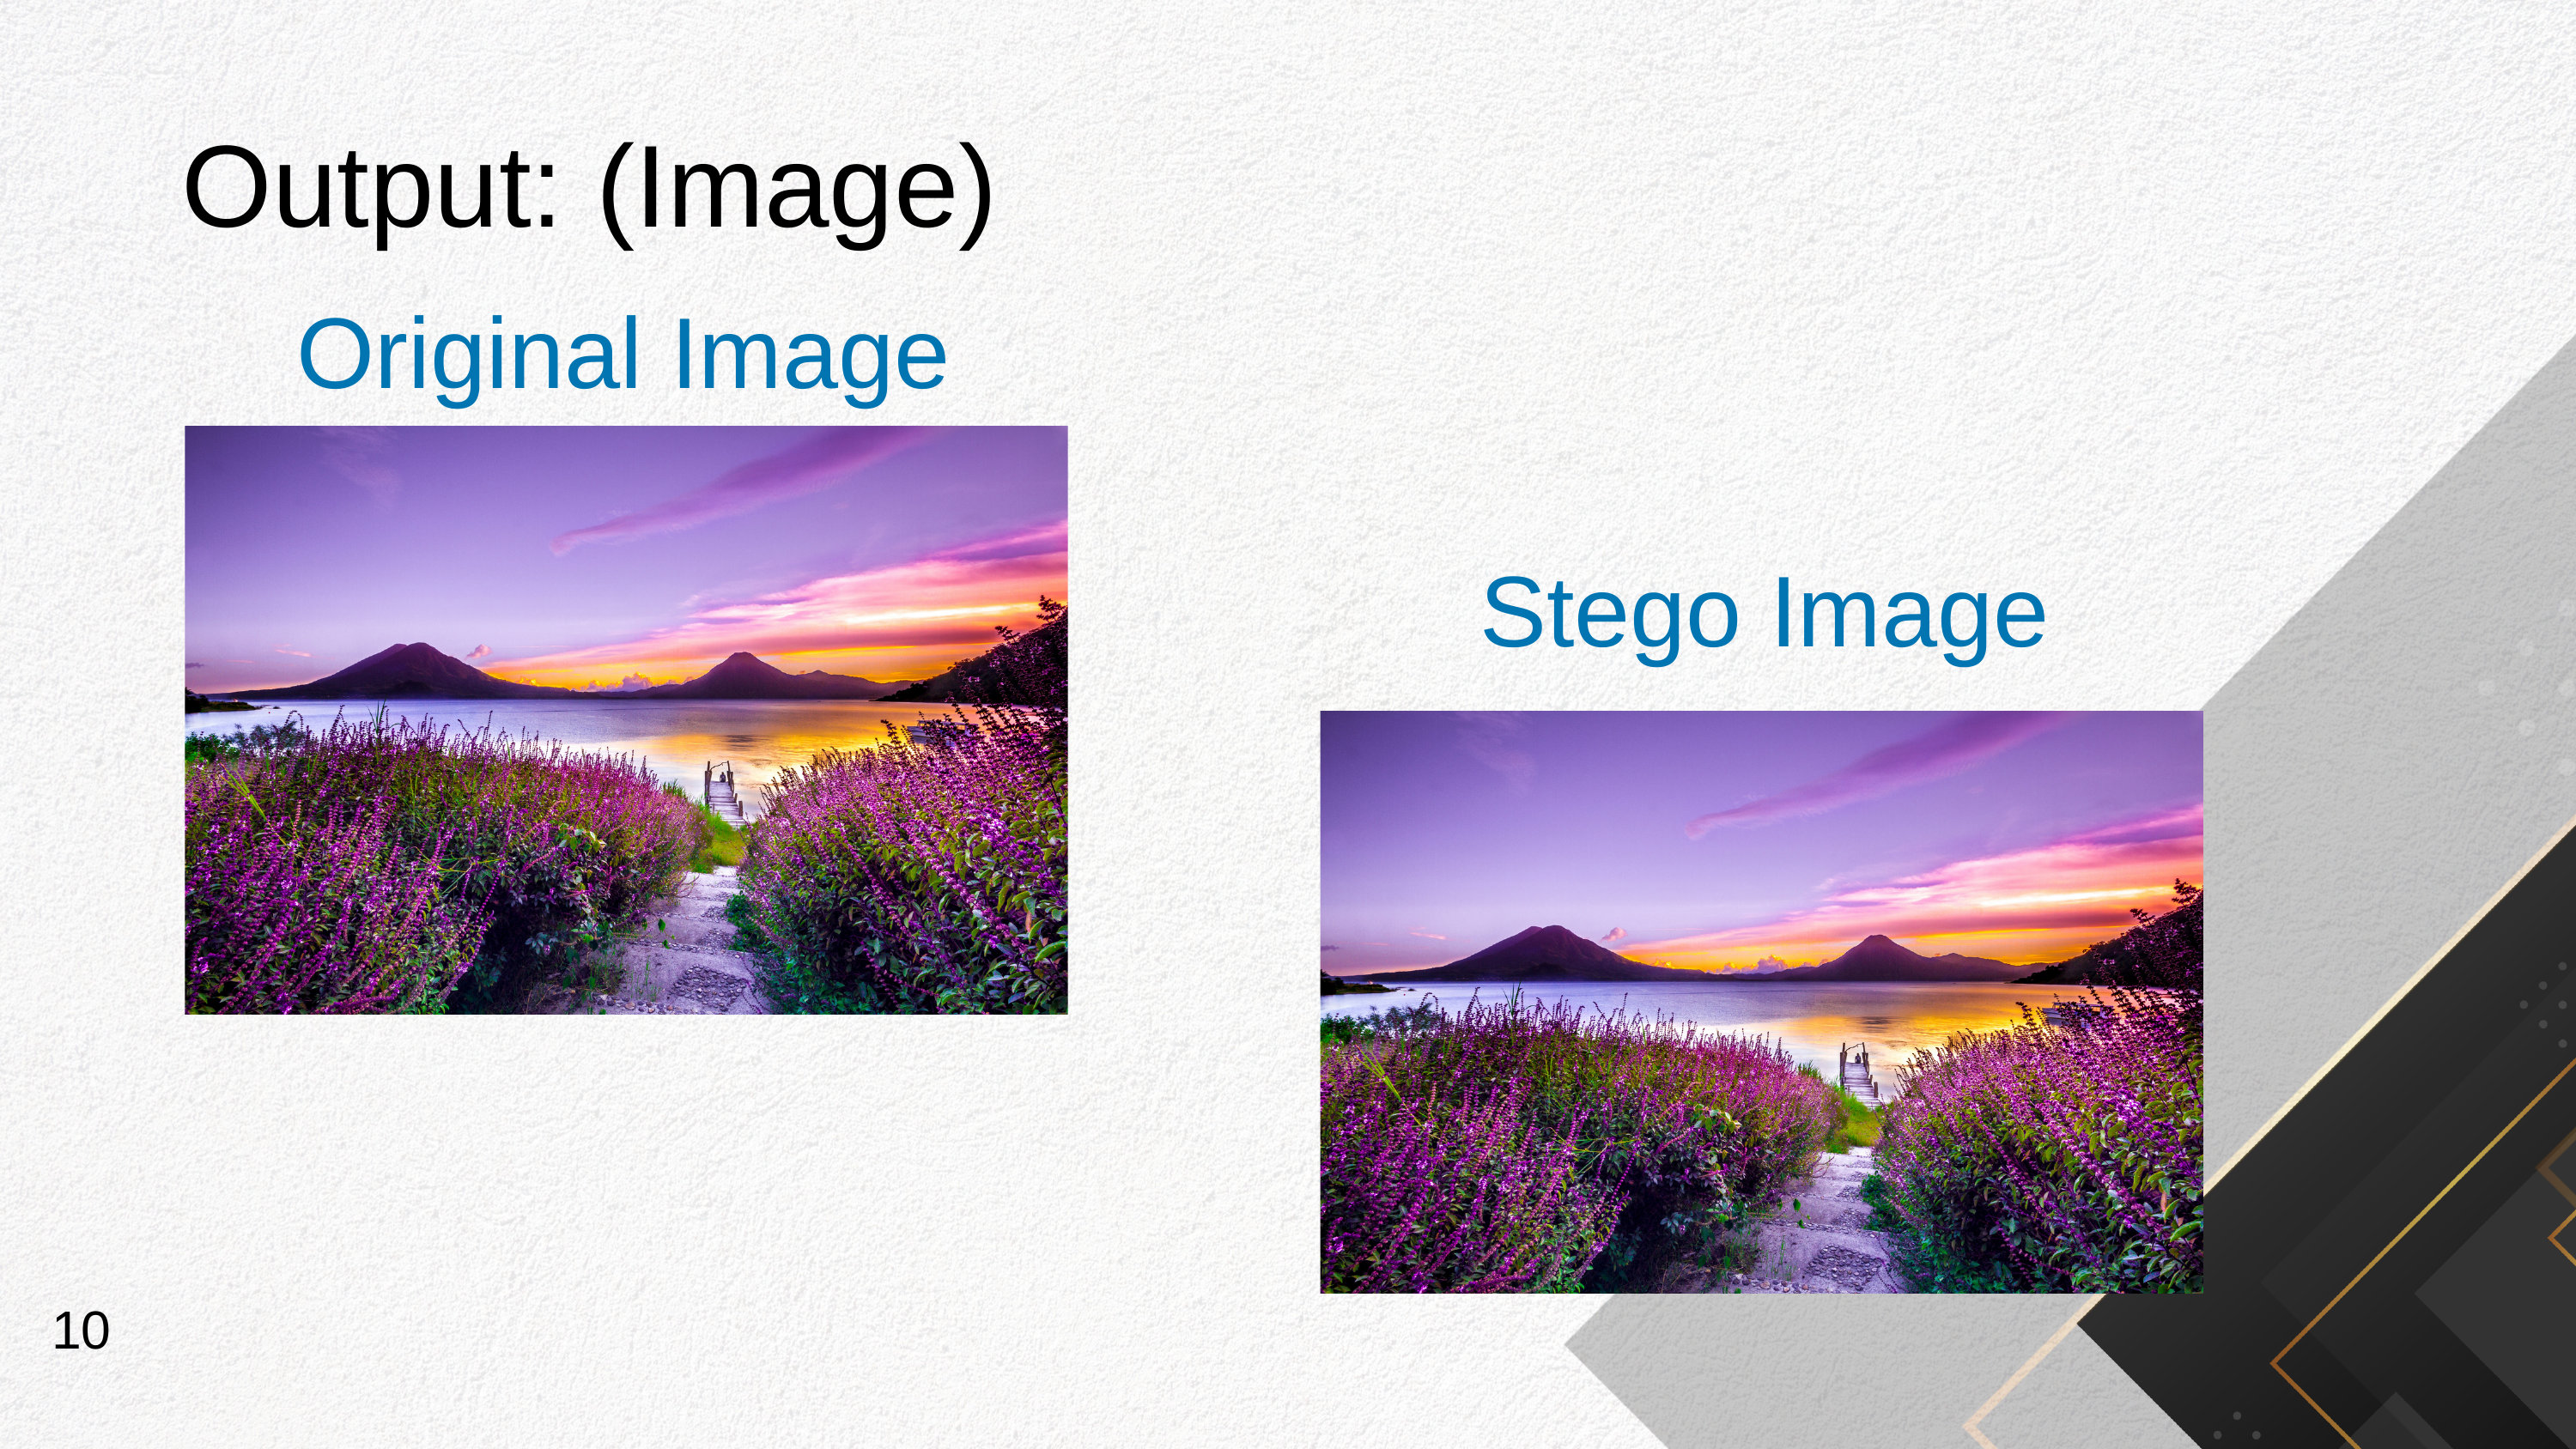

Output: (Image)

Original Image

Stego Image

10